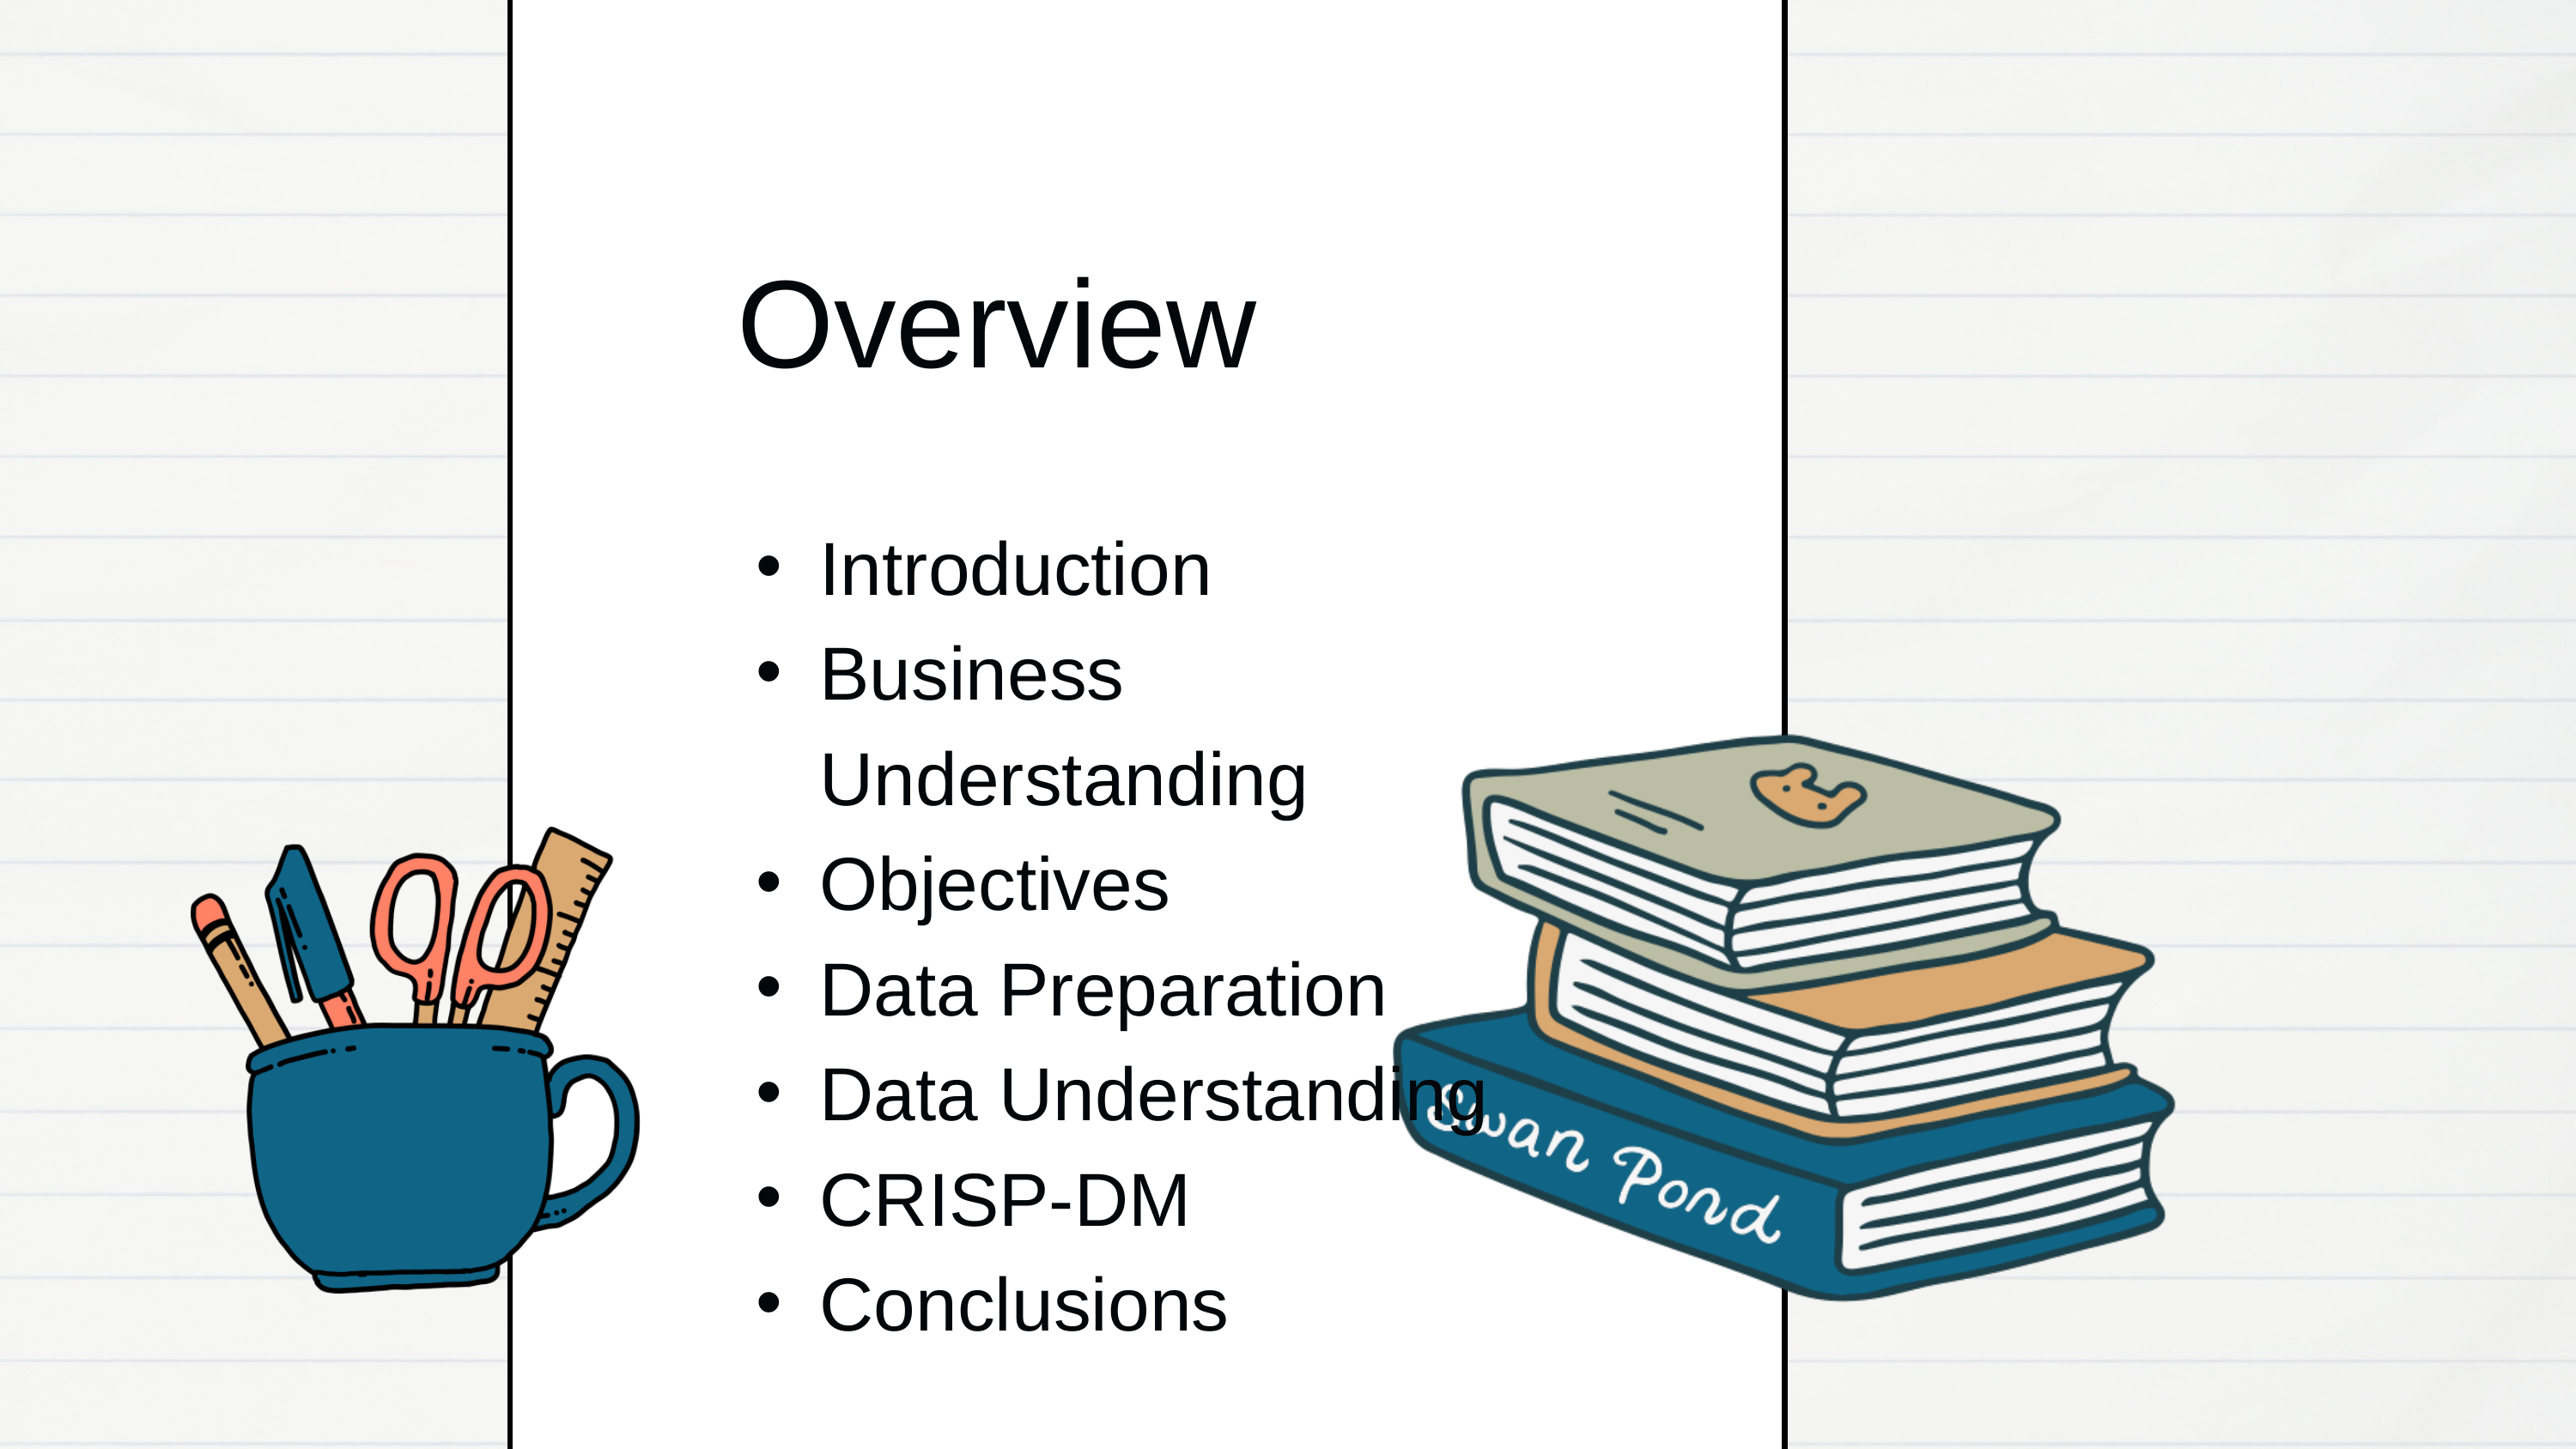

Overview
Introduction
Business Understanding
Objectives
Data Preparation
Data Understanding
CRISP-DM
Conclusions